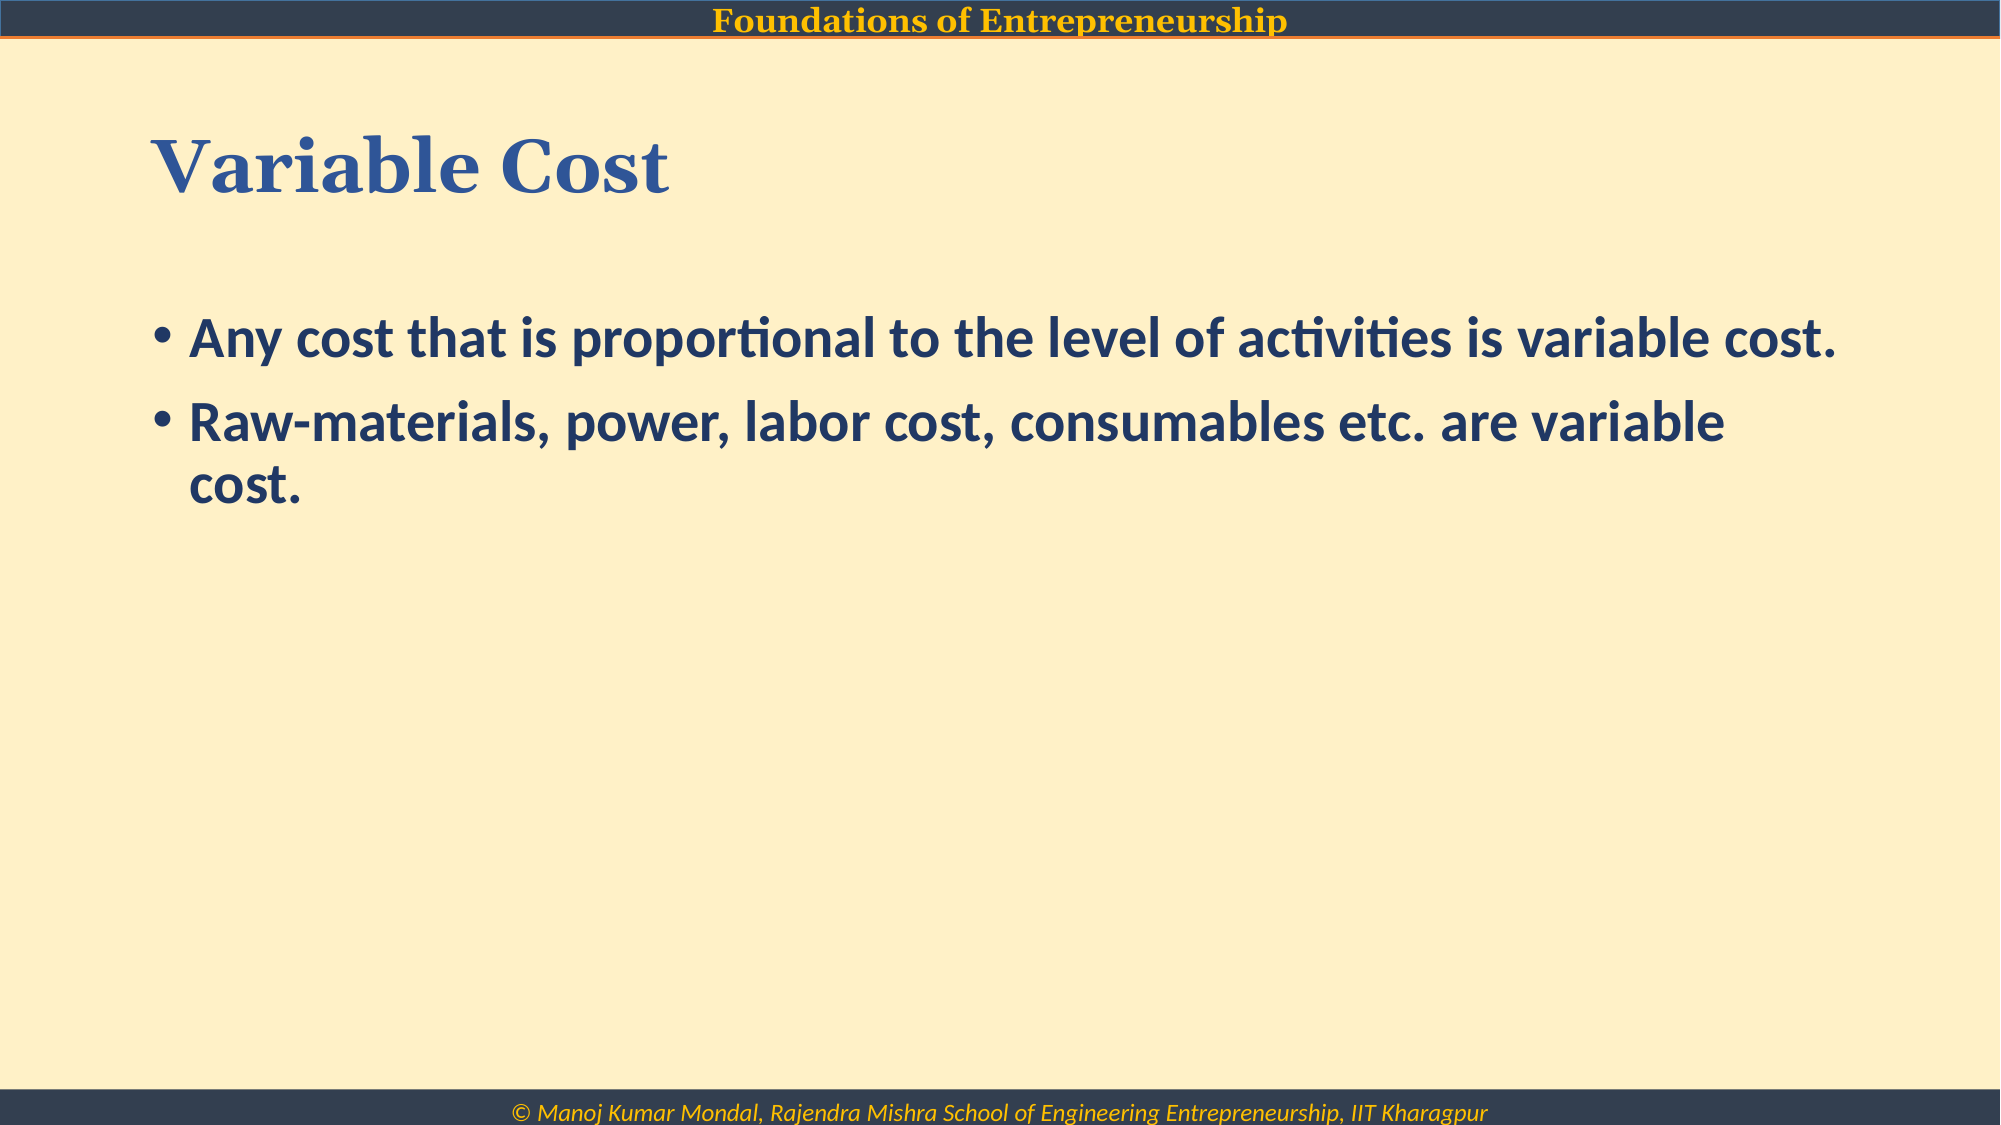

# Variable Cost
Any cost that is proportional to the level of activities is variable cost.
Raw-materials, power, labor cost, consumables etc. are variable cost.